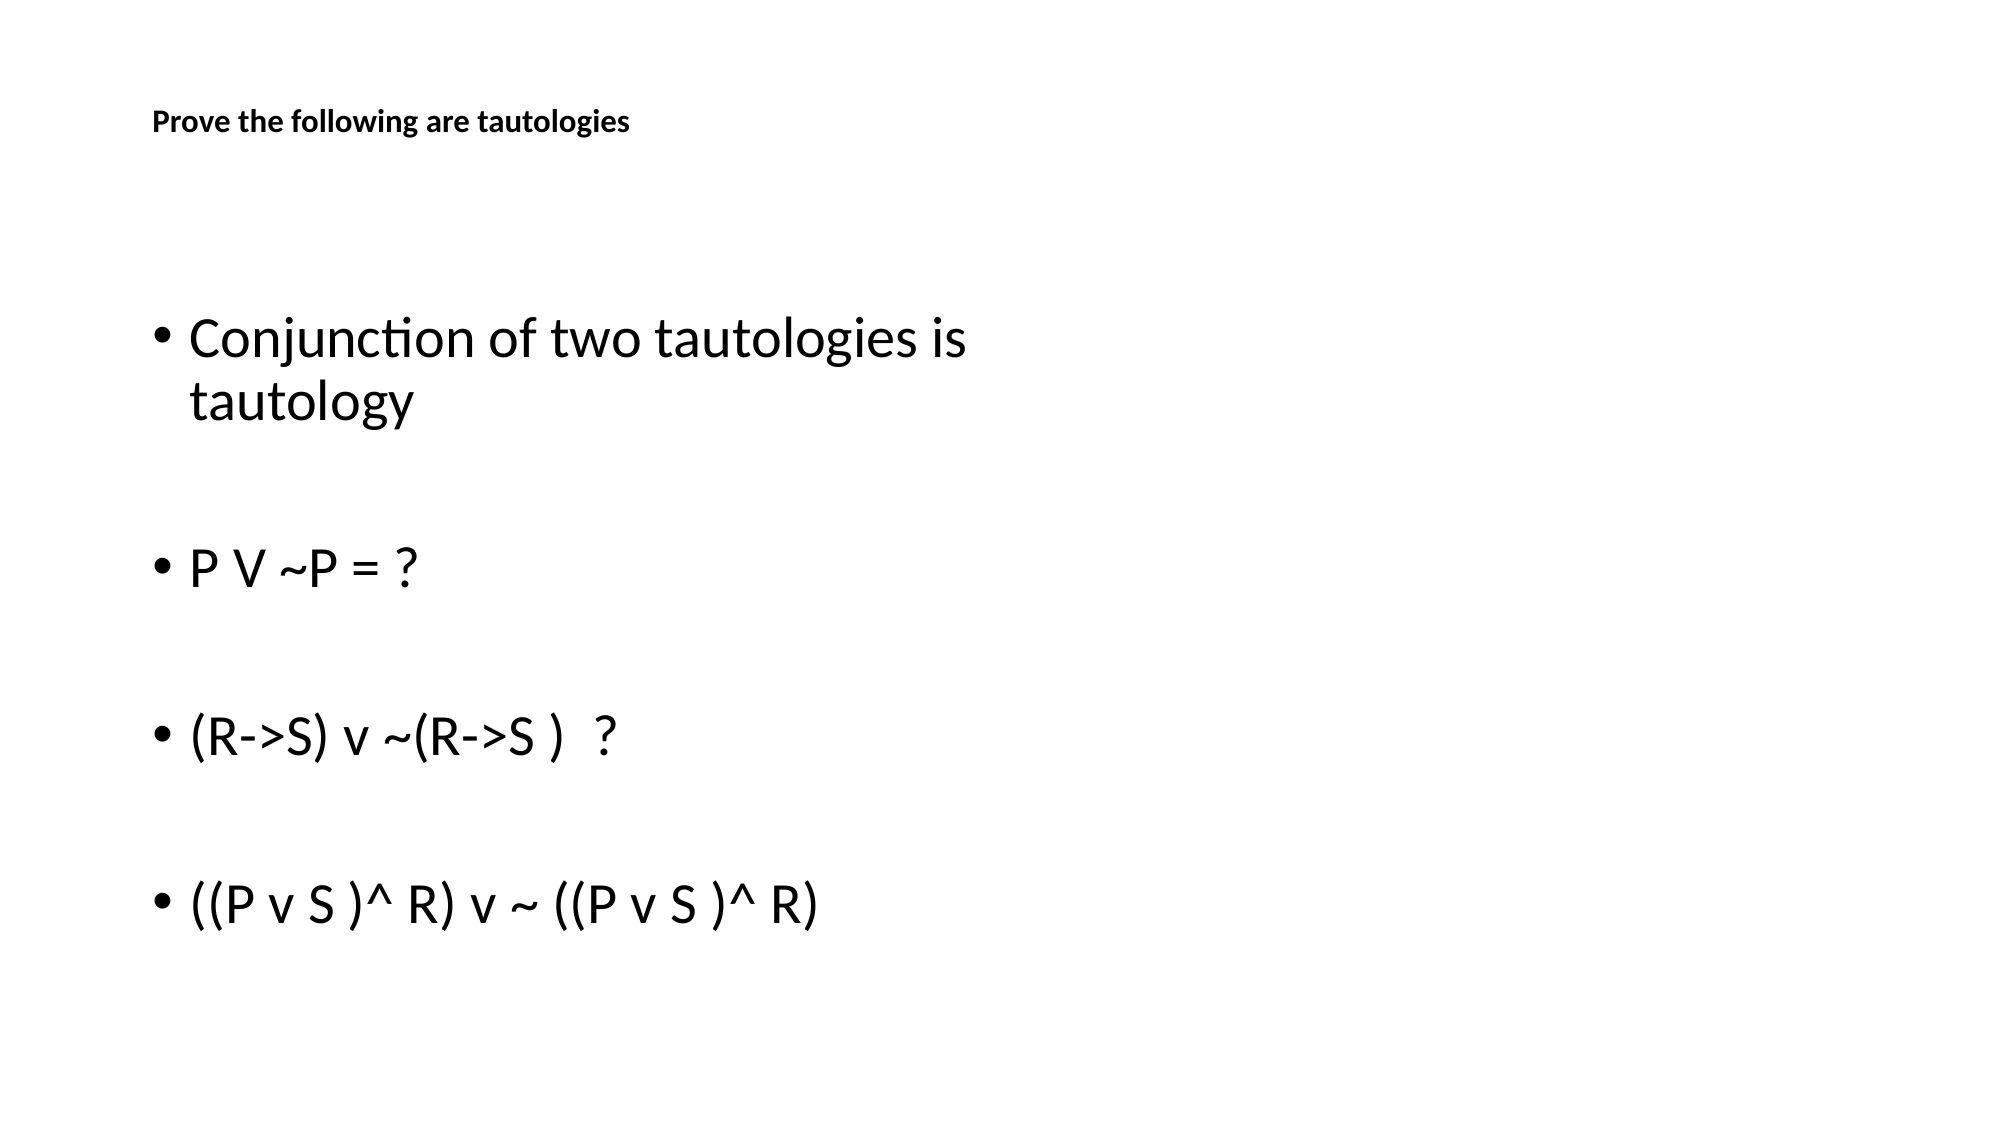

# Prove the following are tautologies
Conjunction of two tautologies is tautology

P V ~P = ?

(R->S) v ~(R->S )  ?

((P v S )^ R) v ~ ((P v S )^ R)